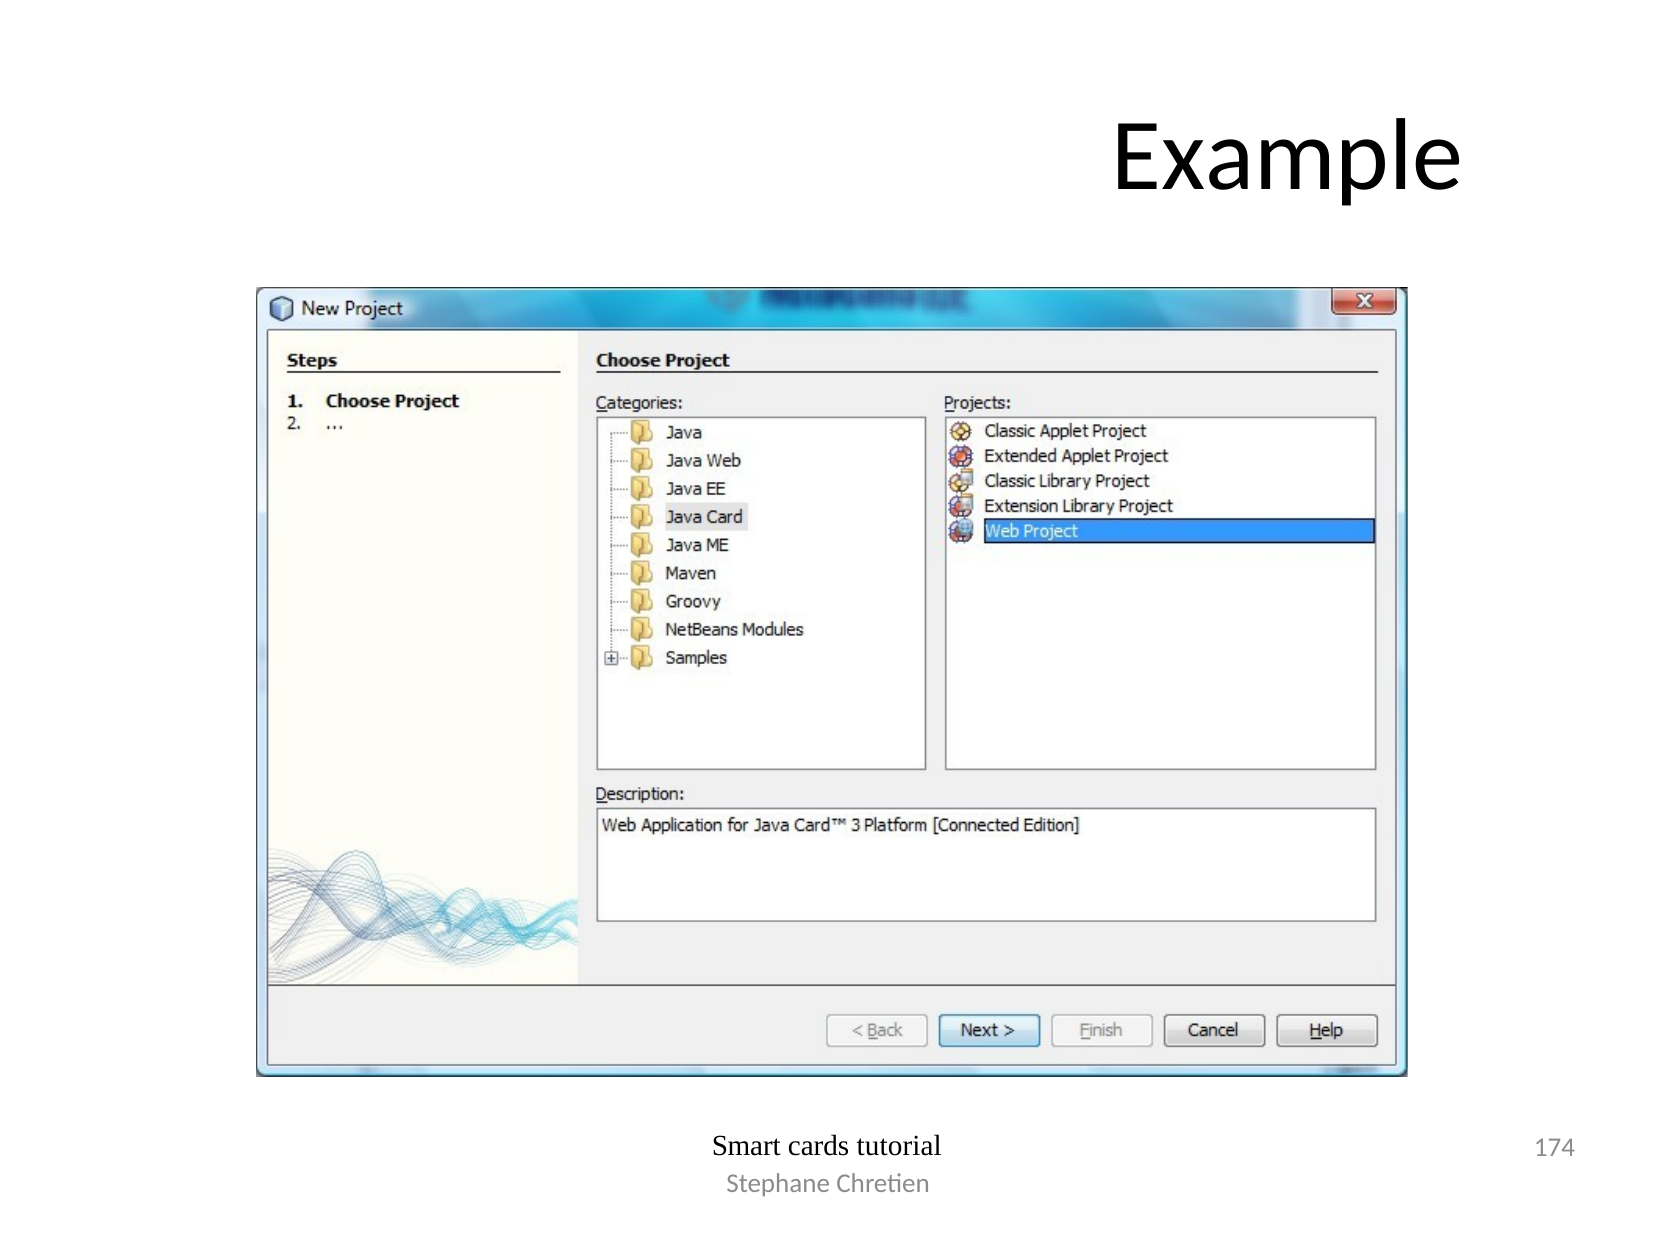

# Example

174
Smart cards tutorial
Stephane Chretien